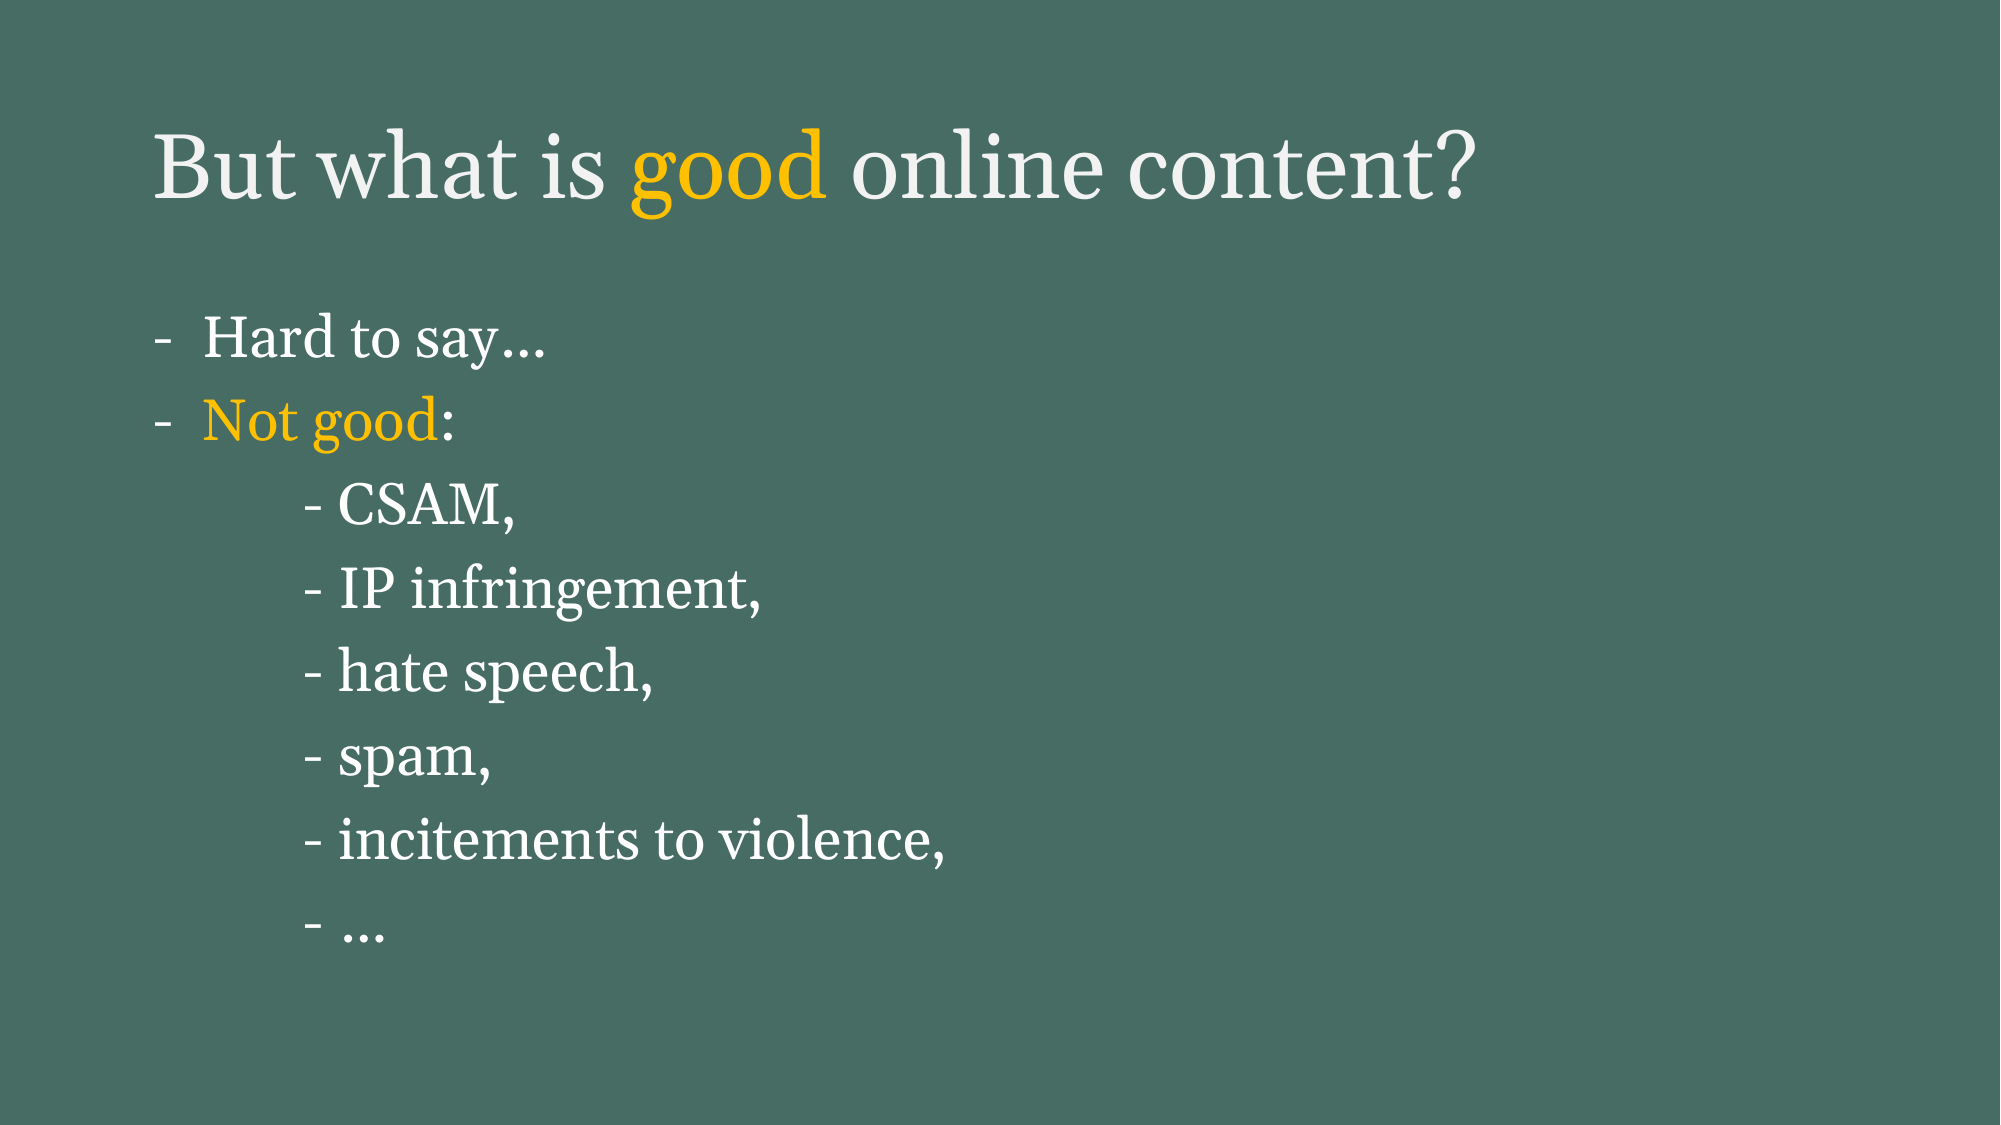

# But what is good online content?
-  Hard to say…
-  Not good:
	- CSAM,
 	- IP infringement,
	- hate speech,
	- spam,
	- incitements to violence,
	- …